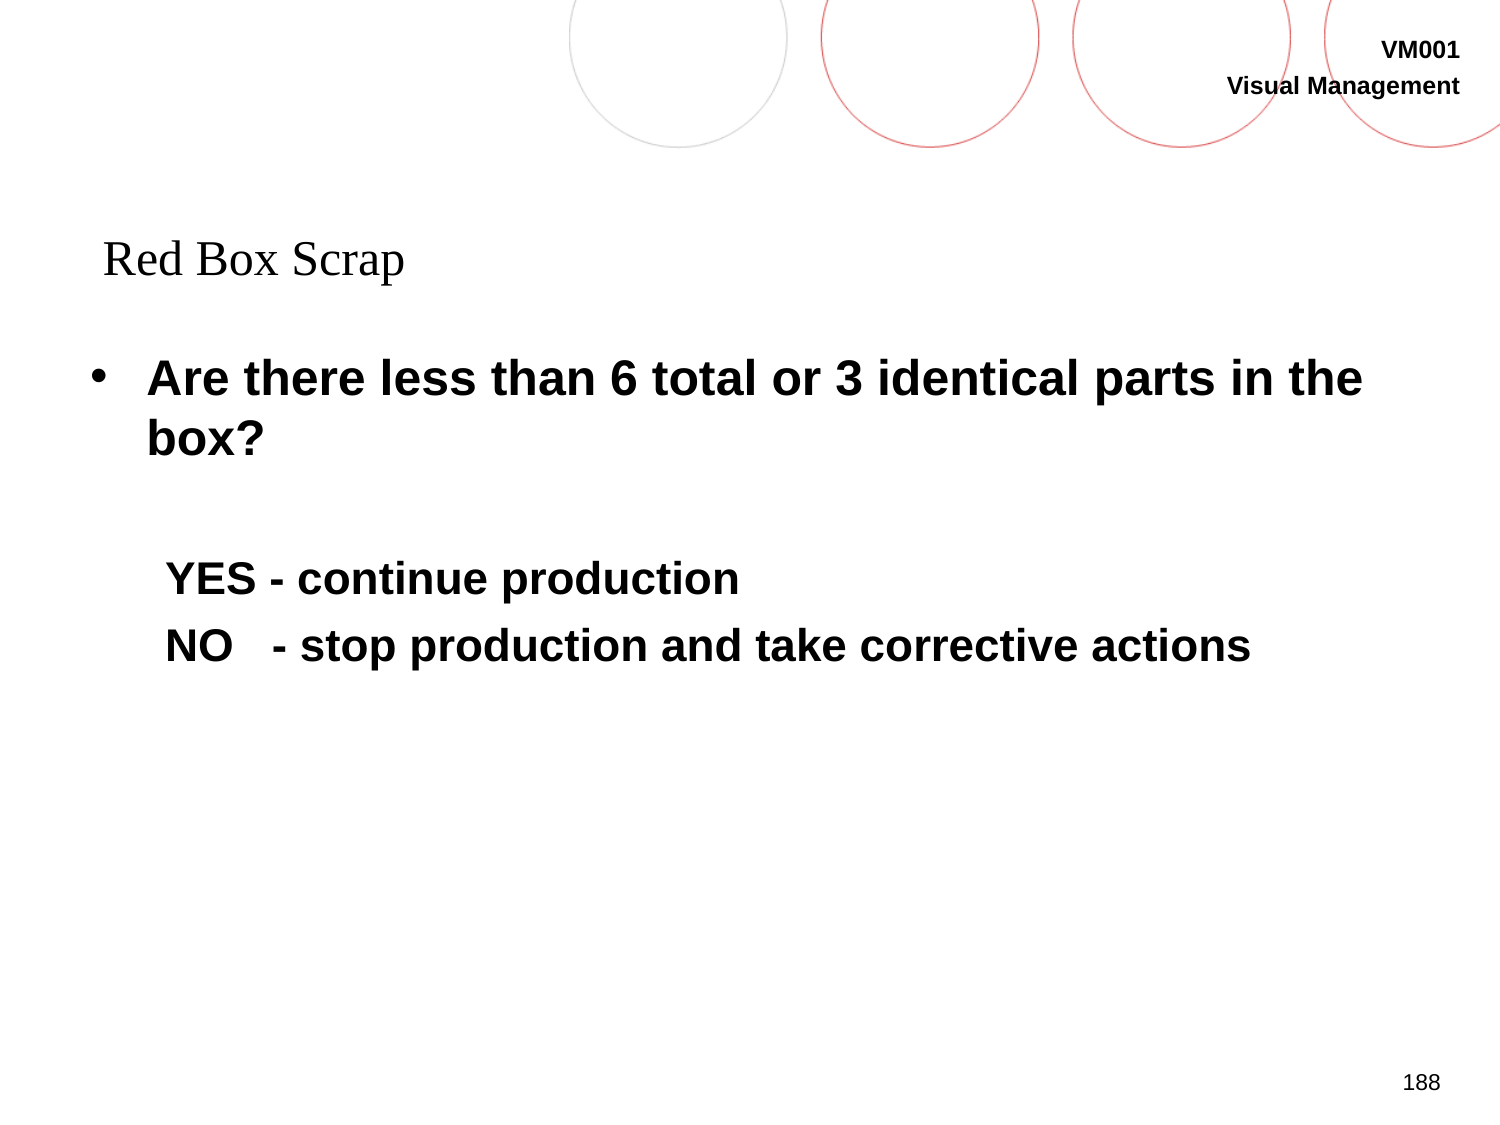

Red Box Scrap
Are there less than 6 total or 3 identical parts in the box?

YES - continue production
NO   - stop production and take corrective actions